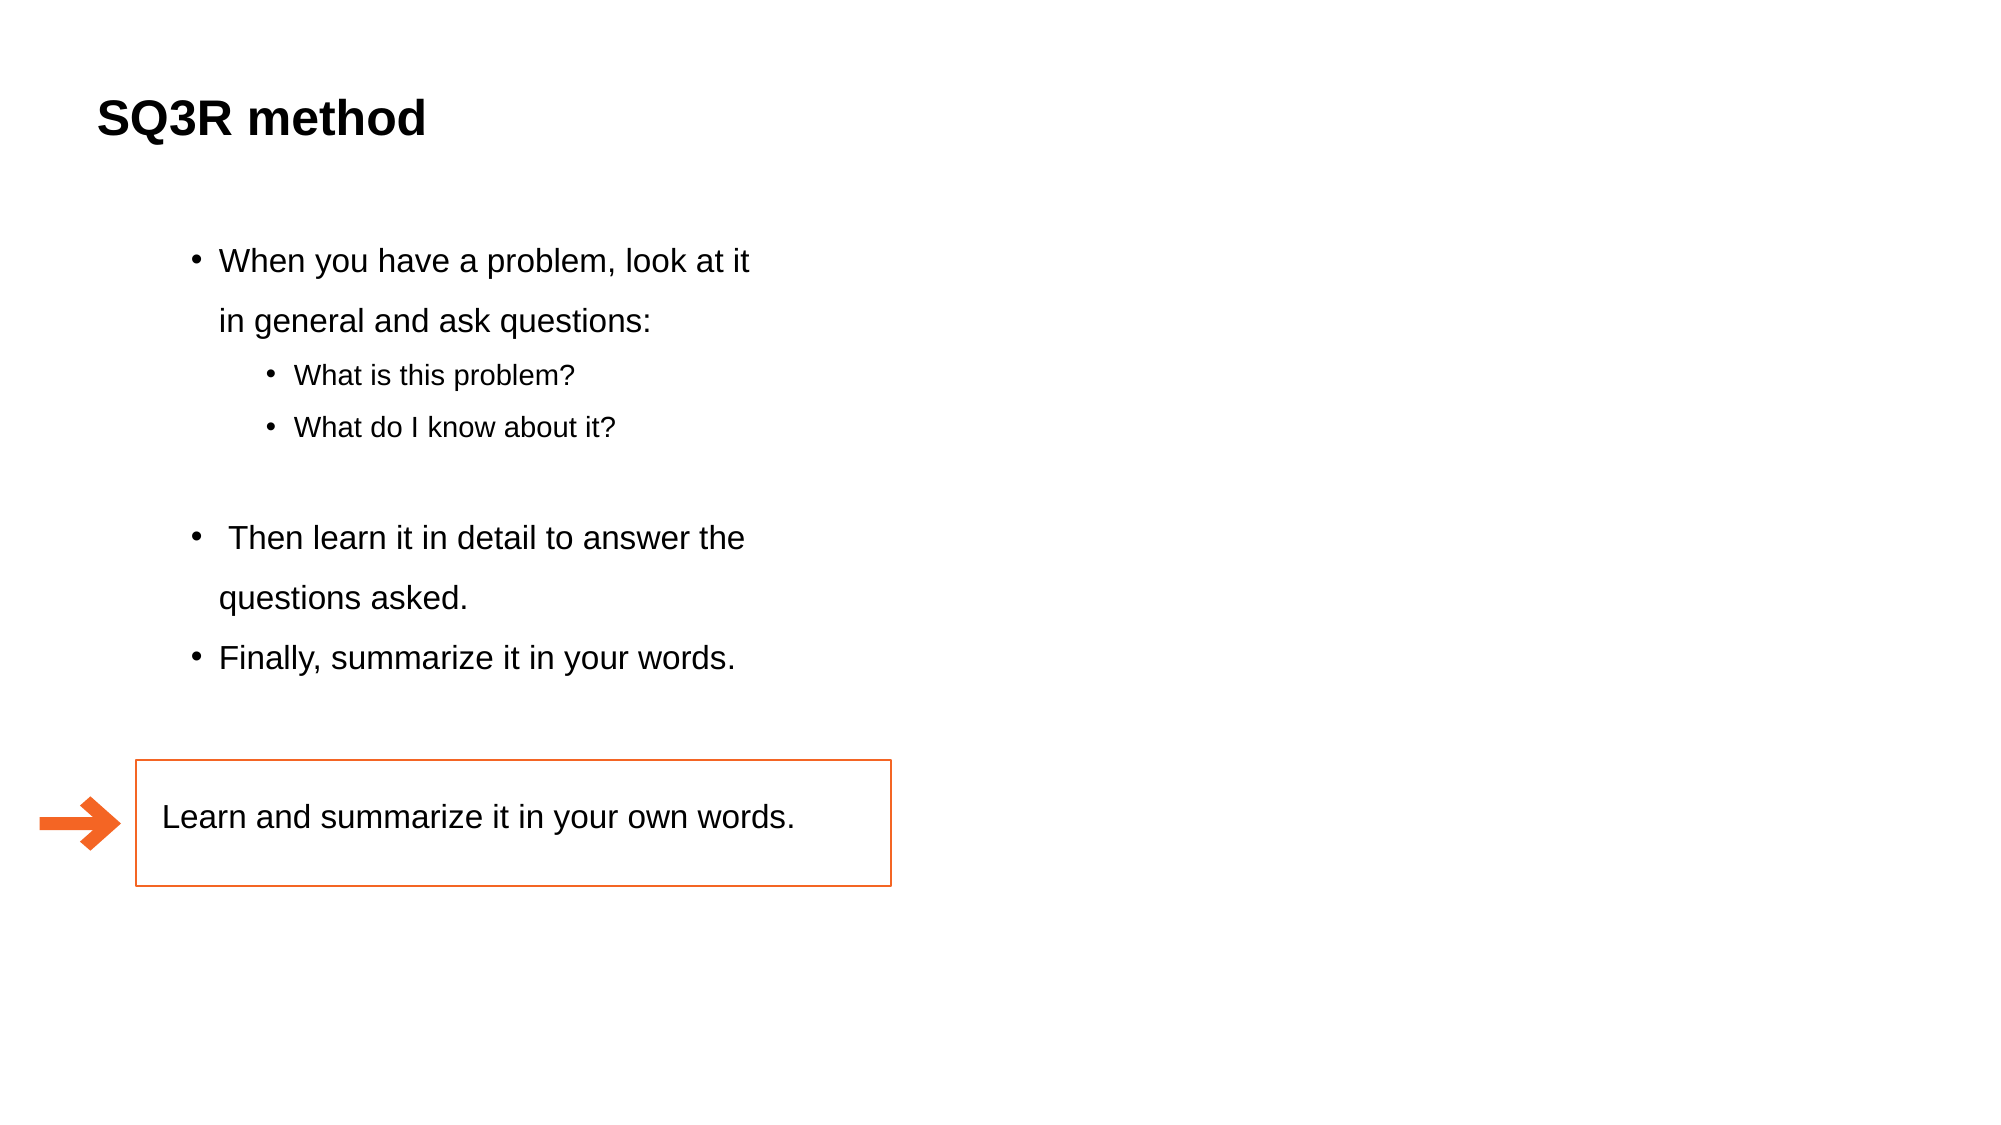

# SQ3R method
When you have a problem, look at it in general and ask questions:
What is this problem?
What do I know about it?

 Then learn it in detail to answer the questions asked.
Finally, summarize it in your words.
Learn and summarize it in your own words.